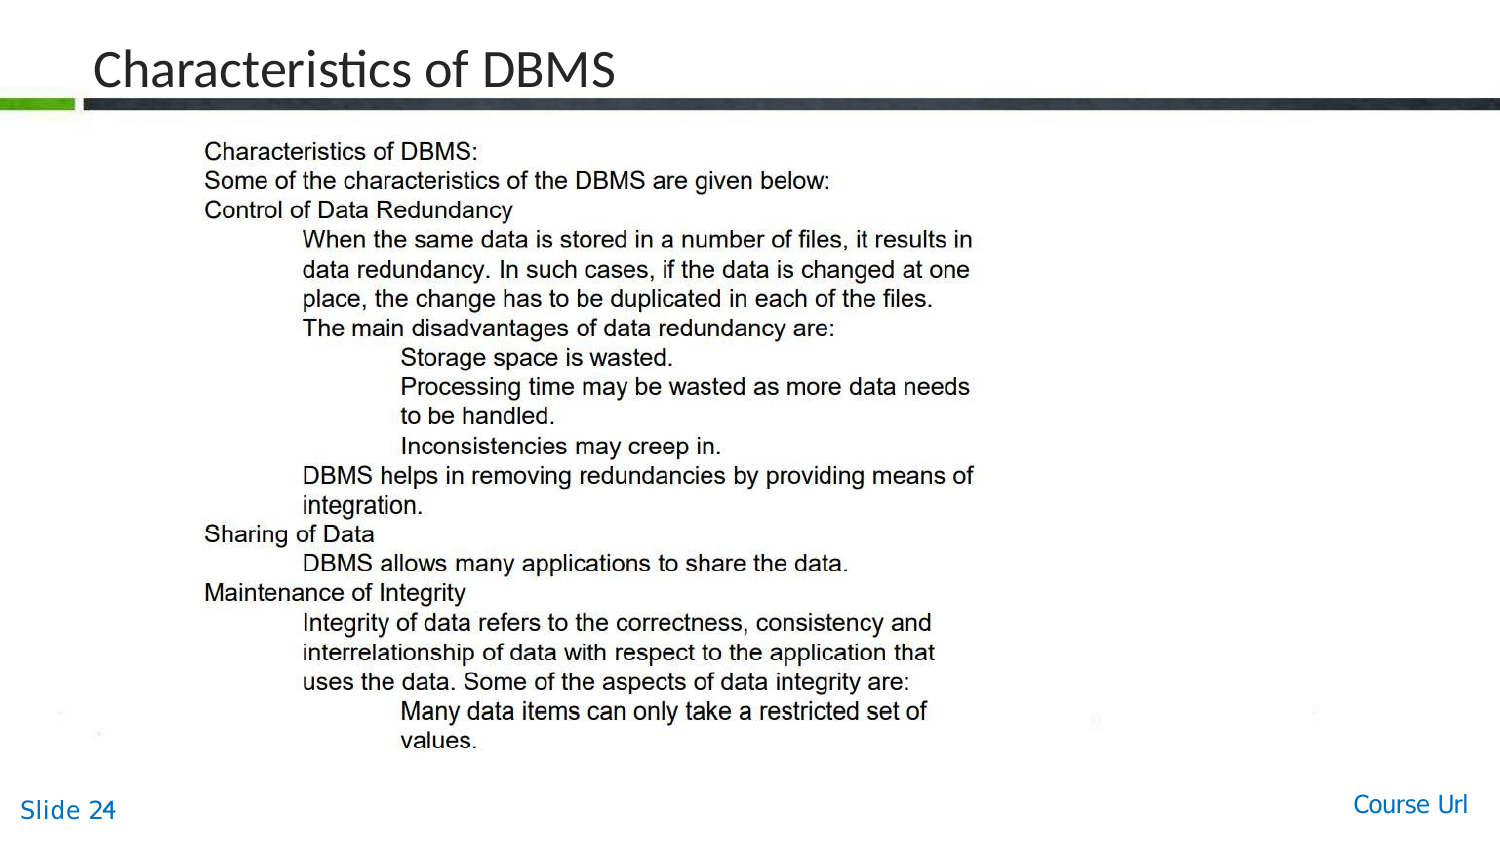

# Characteristics of DBMS

Course Url
Slide 24